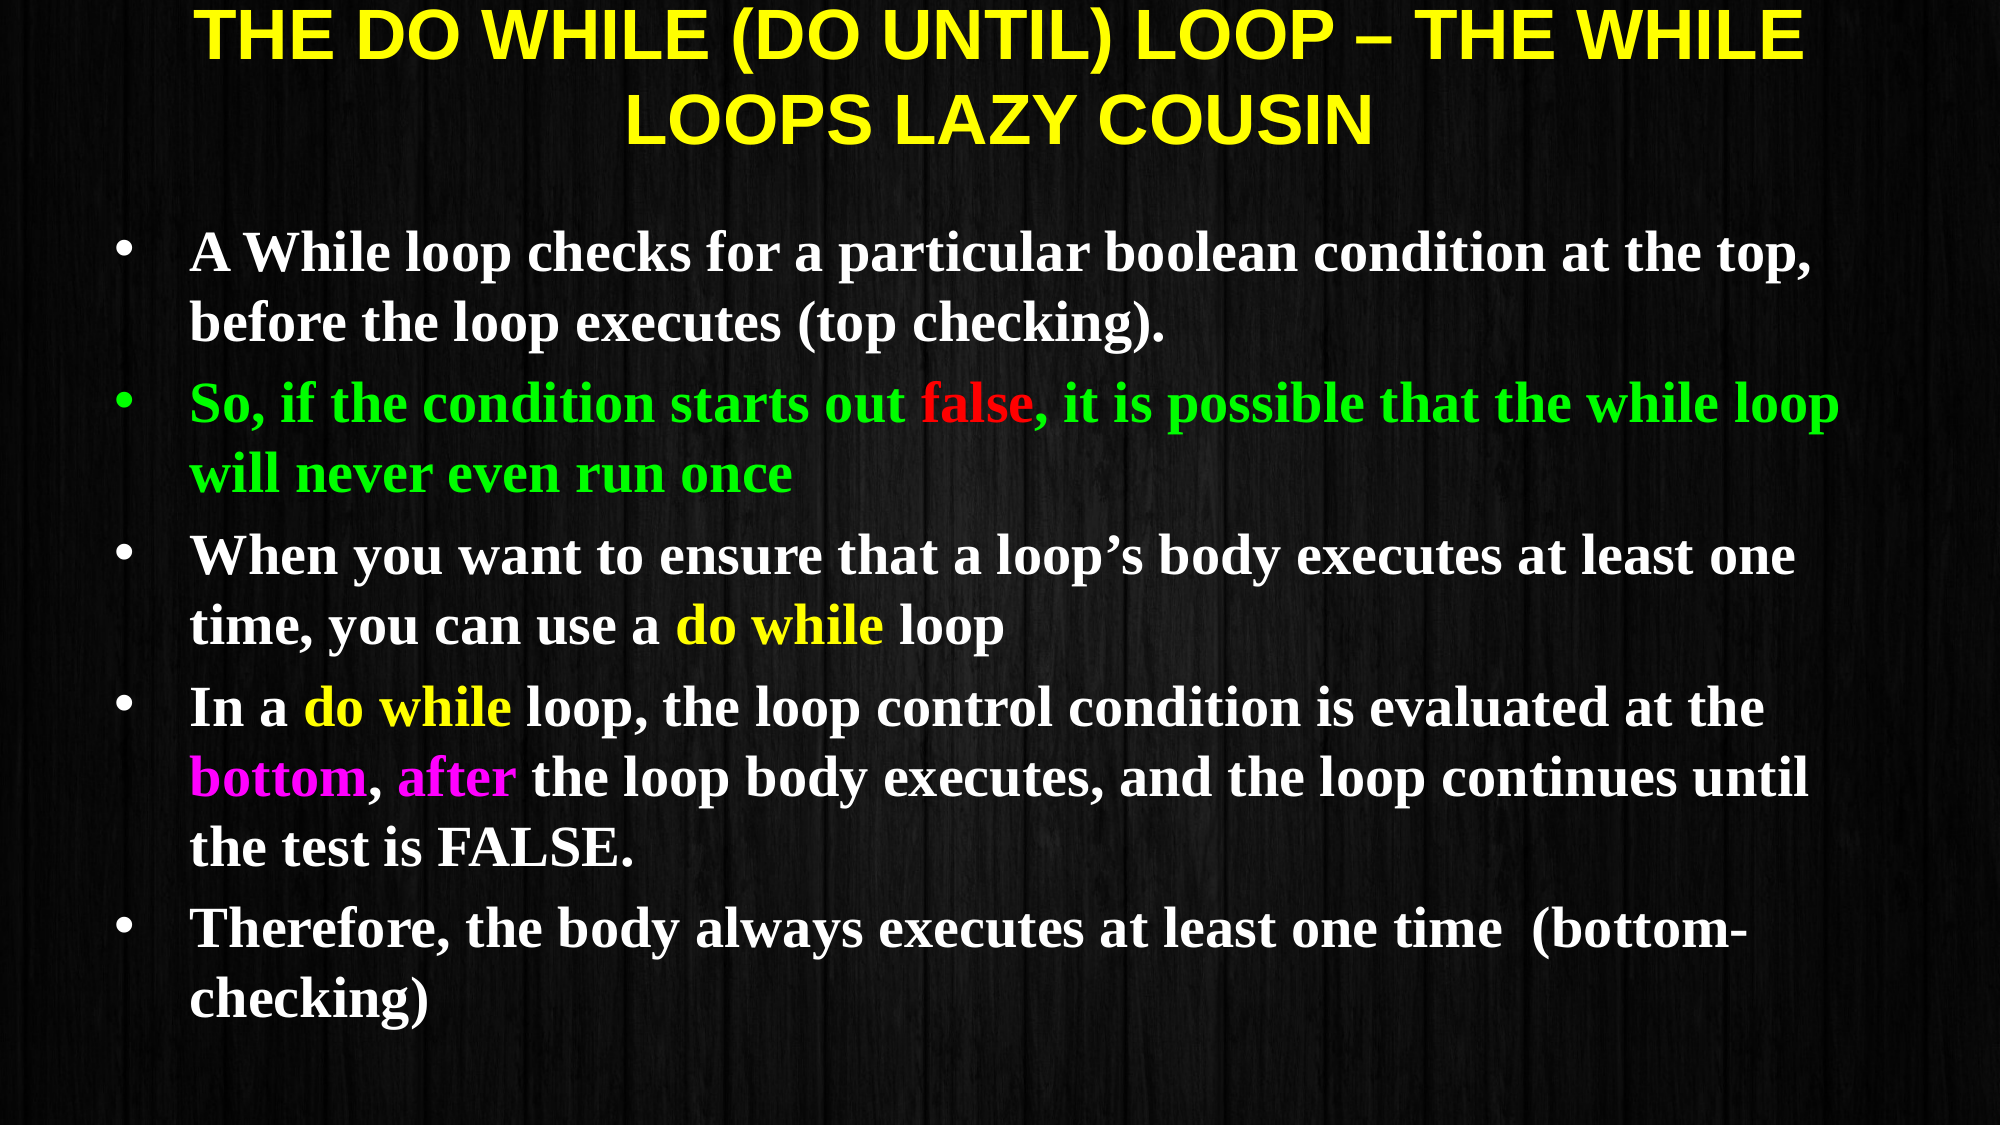

# The Do While (Do Until) Loop – The While loops lazy cousin
A While loop checks for a particular boolean condition at the top, before the loop executes (top checking).
So, if the condition starts out false, it is possible that the while loop will never even run once
When you want to ensure that a loop’s body executes at least one time, you can use a do while loop
In a do while loop, the loop control condition is evaluated at the bottom, after the loop body executes, and the loop continues until the test is FALSE.
Therefore, the body always executes at least one time  (bottom-checking)